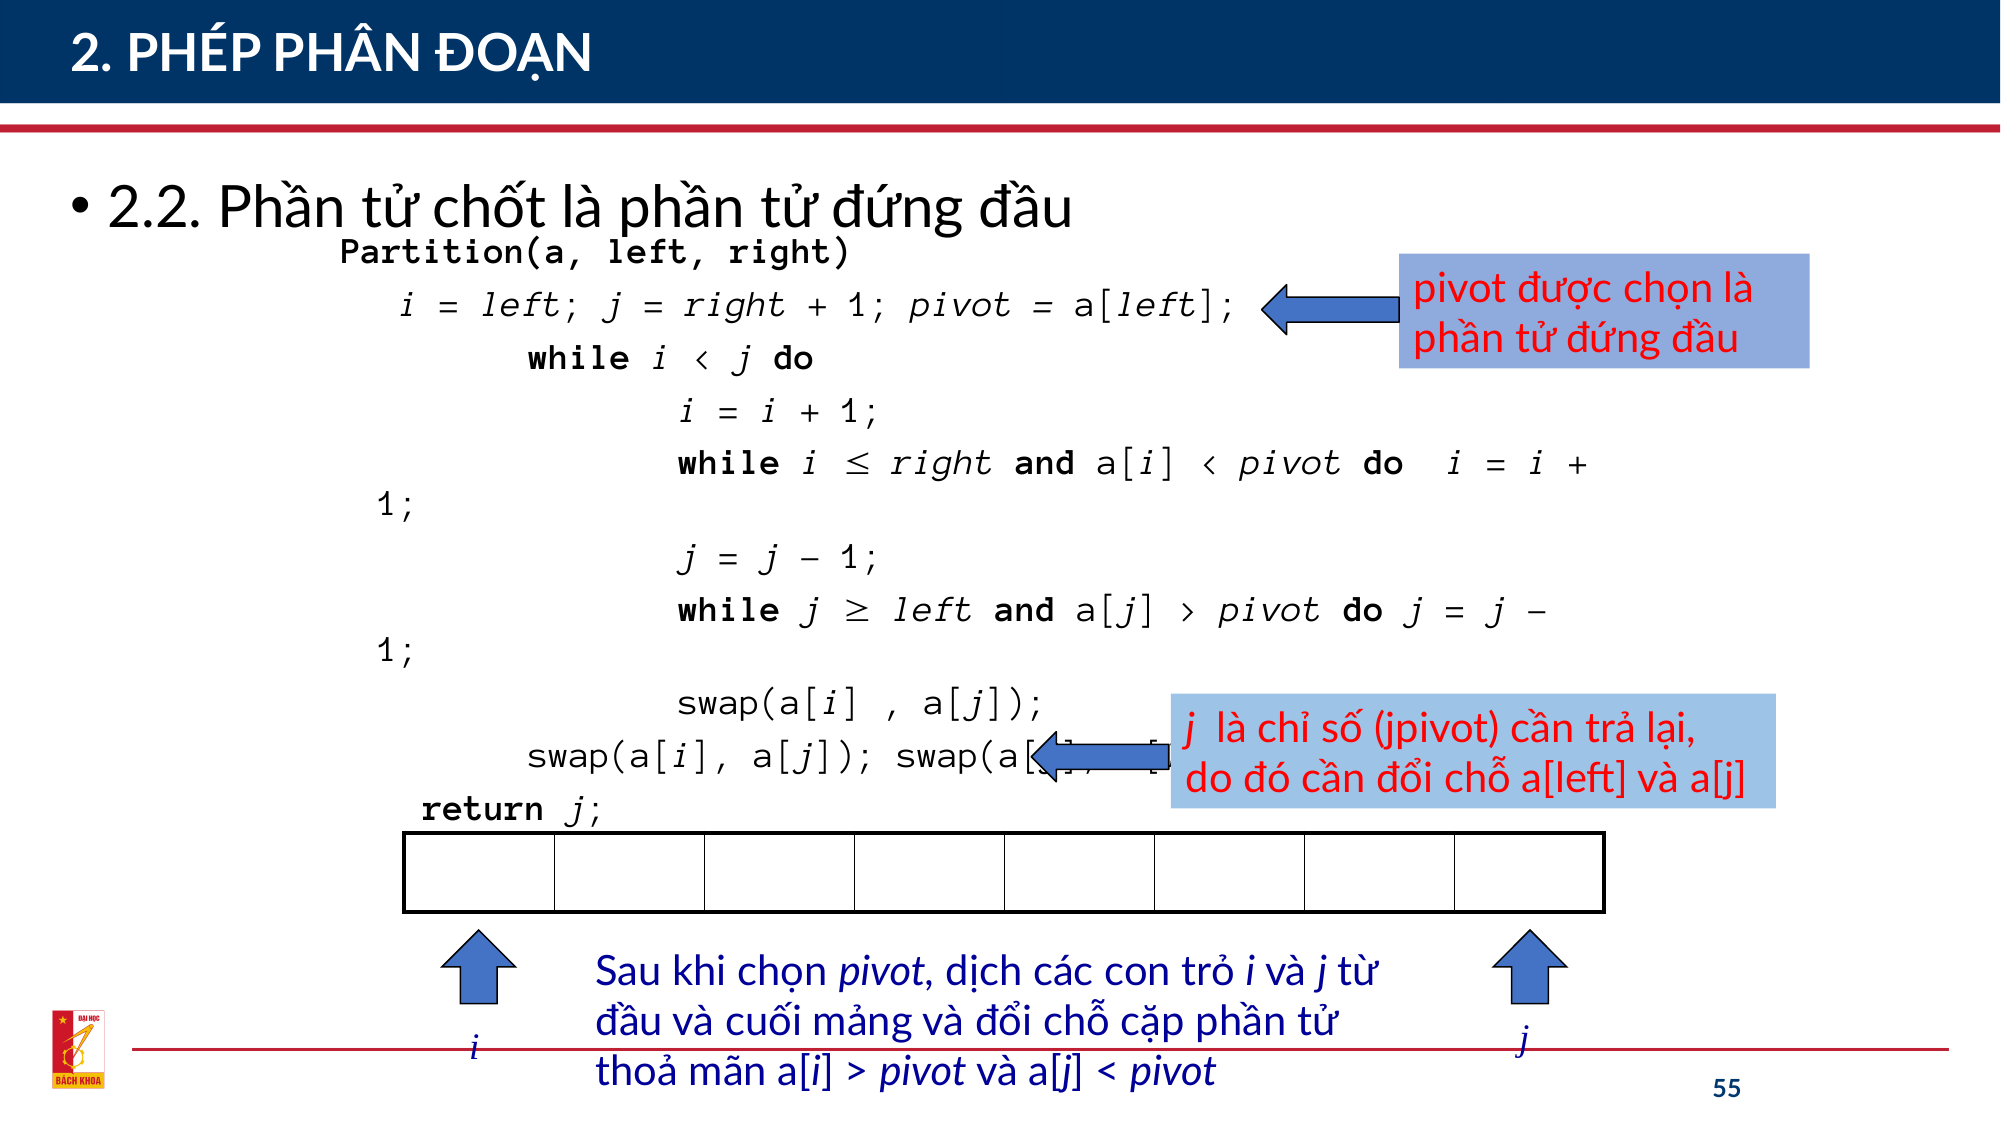

# 2. PHÉP PHÂN ĐOẠN
2.2. Phần tử chốt là phần tử đứng đầu
Partition(a, left, right)
	 i = left; j = right + 1; pivot = a[left];
		while i < j do
			i = i + 1;
			while i ≤ right and a[i] < pivot do  i = i + 1;
			j = j – 1;
			while j ≥ left and a[j] > pivot do j = j – 1;
			swap(a[i] , a[j]);
		swap(a[i], a[j]); swap(a[j], a[left]);
    return j;

pivot được chọn là phần tử đứng đầu

j  là chỉ số (jpivot) cần trả lại,
do đó cần đổi chỗ a[left] và a[j]

|  |  |  |  |  |  |  |  |
| --- | --- | --- | --- | --- | --- | --- | --- |

Sau khi chọn pivot, dịch các con trỏ i và j từ đầu và cuối mảng và đổi chỗ cặp phần tử thoả mãn a[i] > pivot và a[j] < pivot
j
i
55